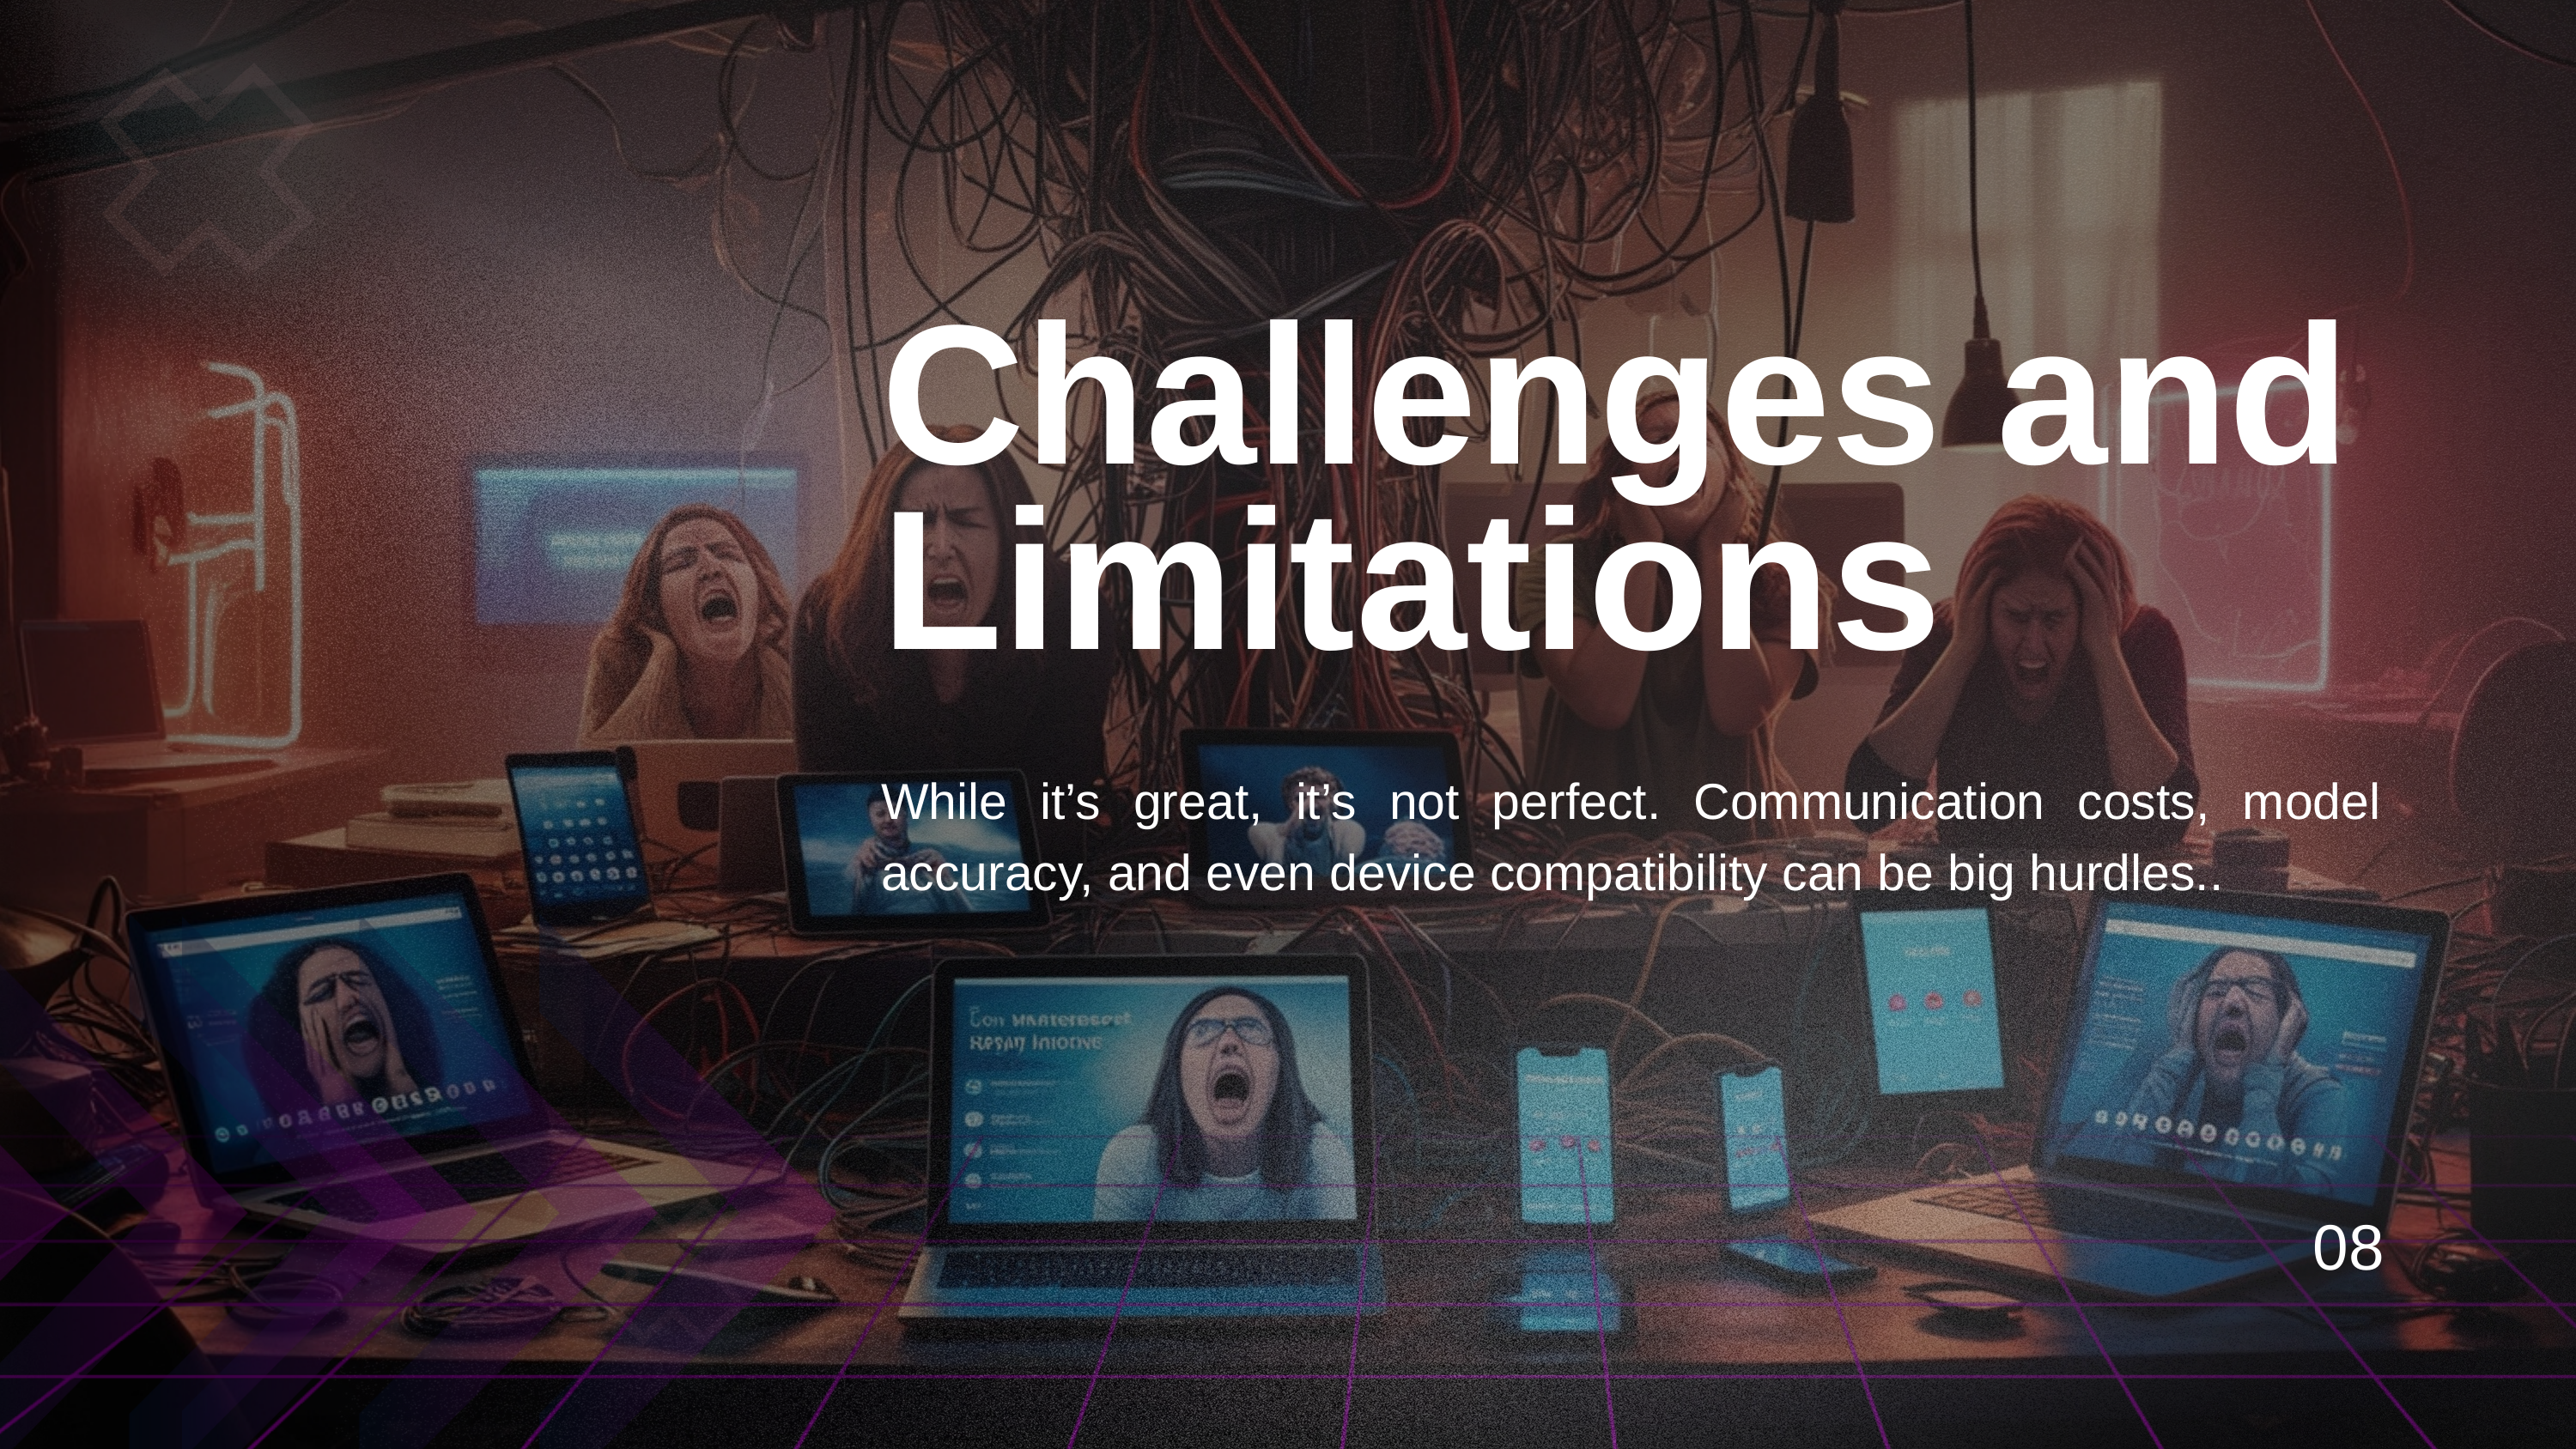

Challenges and Limitations
While it’s great, it’s not perfect. Communication costs, model accuracy, and even device compatibility can be big hurdles..

08